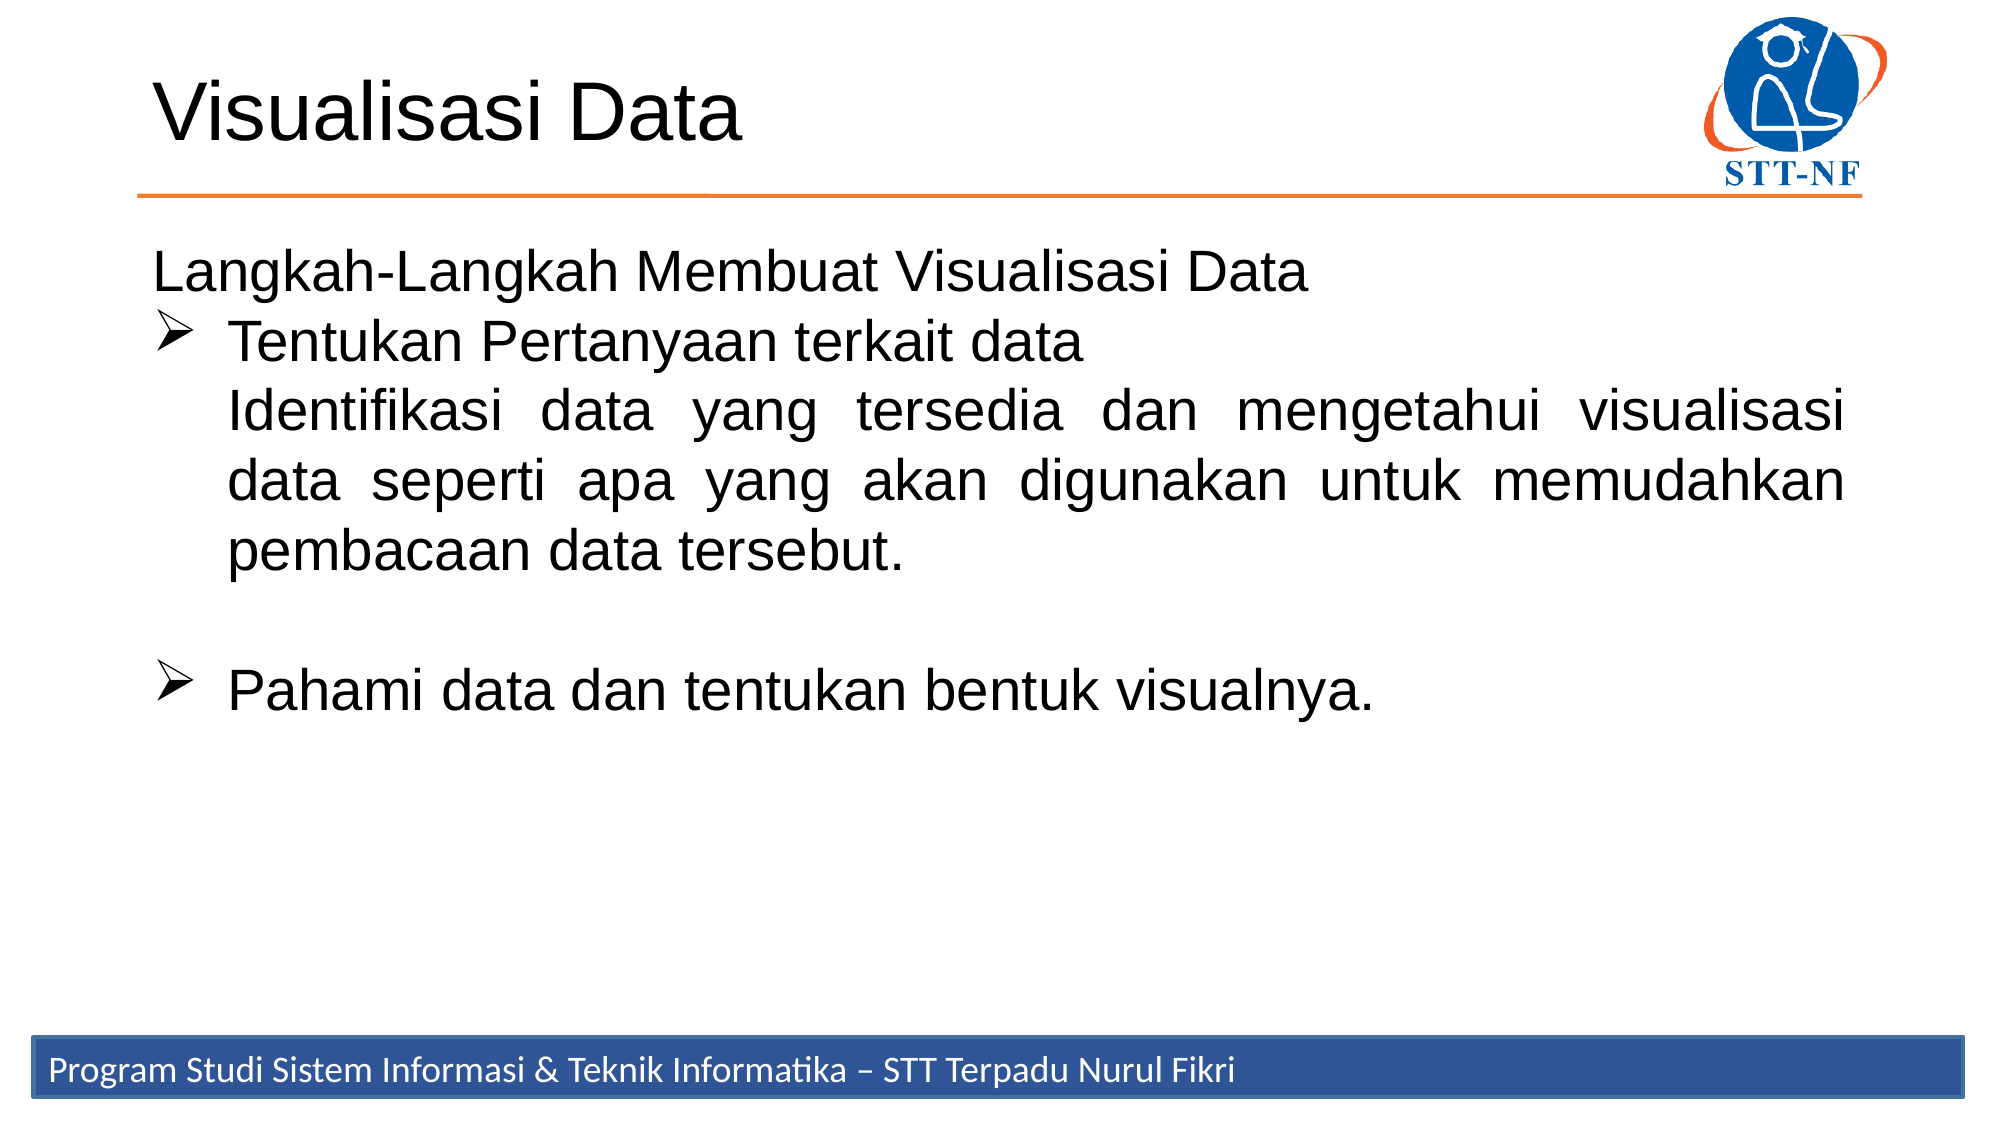

Visualisasi Data
Langkah-Langkah Membuat Visualisasi Data
Tentukan Pertanyaan terkait data
Identifikasi data yang tersedia dan mengetahui visualisasi data seperti apa yang akan digunakan untuk memudahkan pembacaan data tersebut.

Pahami data dan tentukan bentuk visualnya.